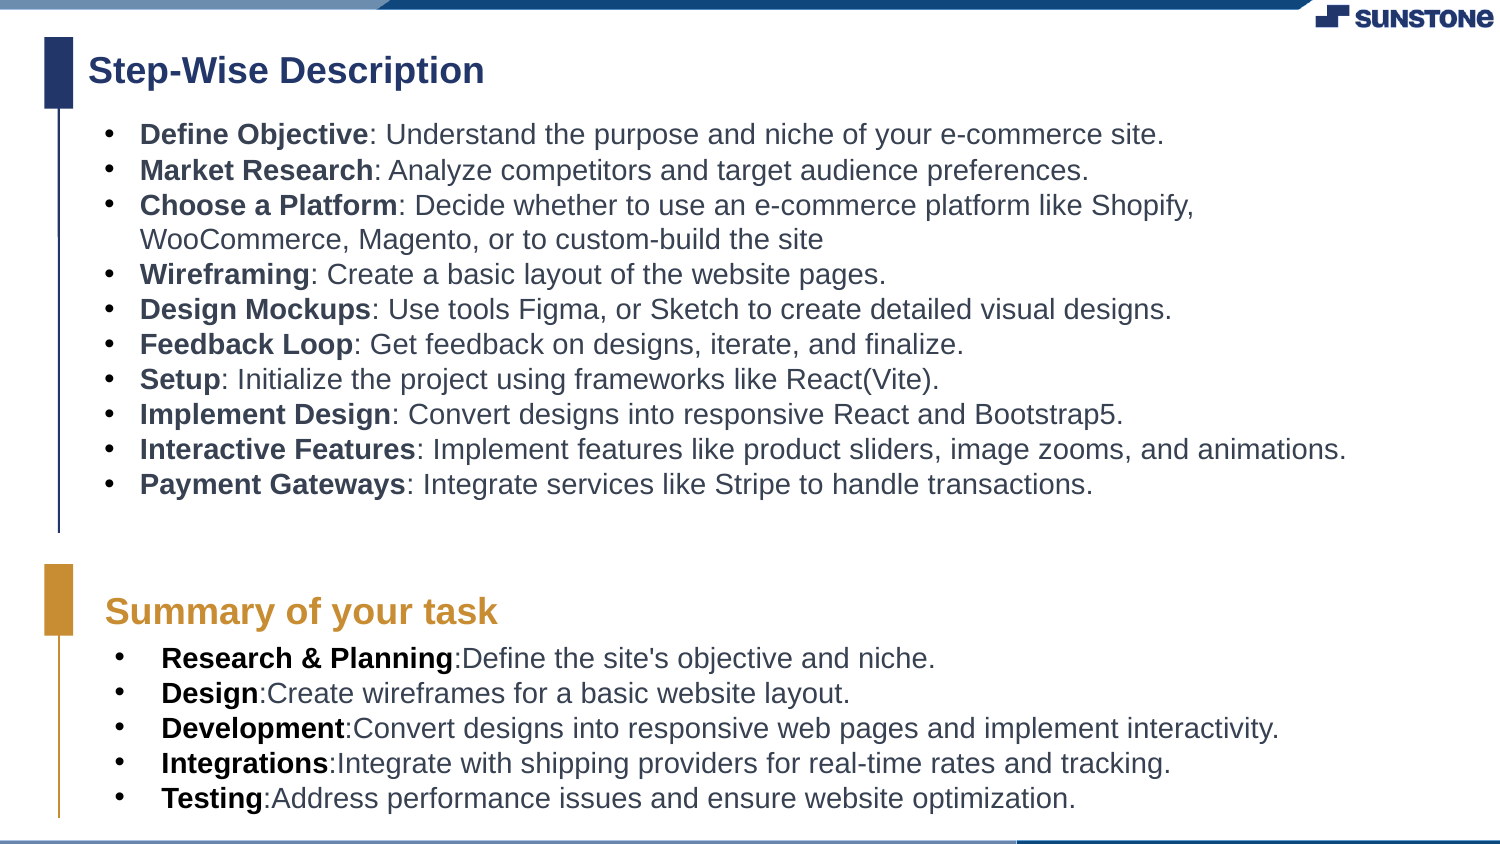

Step-Wise Description
Define Objective: Understand the purpose and niche of your e-commerce site.
Market Research: Analyze competitors and target audience preferences.
Choose a Platform: Decide whether to use an e-commerce platform like Shopify, WooCommerce, Magento, or to custom-build the site
Wireframing: Create a basic layout of the website pages.
Design Mockups: Use tools Figma, or Sketch to create detailed visual designs.
Feedback Loop: Get feedback on designs, iterate, and finalize.
Setup: Initialize the project using frameworks like React(Vite).
Implement Design: Convert designs into responsive React and Bootstrap5.
Interactive Features: Implement features like product sliders, image zooms, and animations.
Payment Gateways: Integrate services like Stripe to handle transactions.
Summary of your task
Research & Planning:Define the site's objective and niche.
Design:Create wireframes for a basic website layout.
Development:Convert designs into responsive web pages and implement interactivity.
Integrations:Integrate with shipping providers for real-time rates and tracking.
Testing:Address performance issues and ensure website optimization.